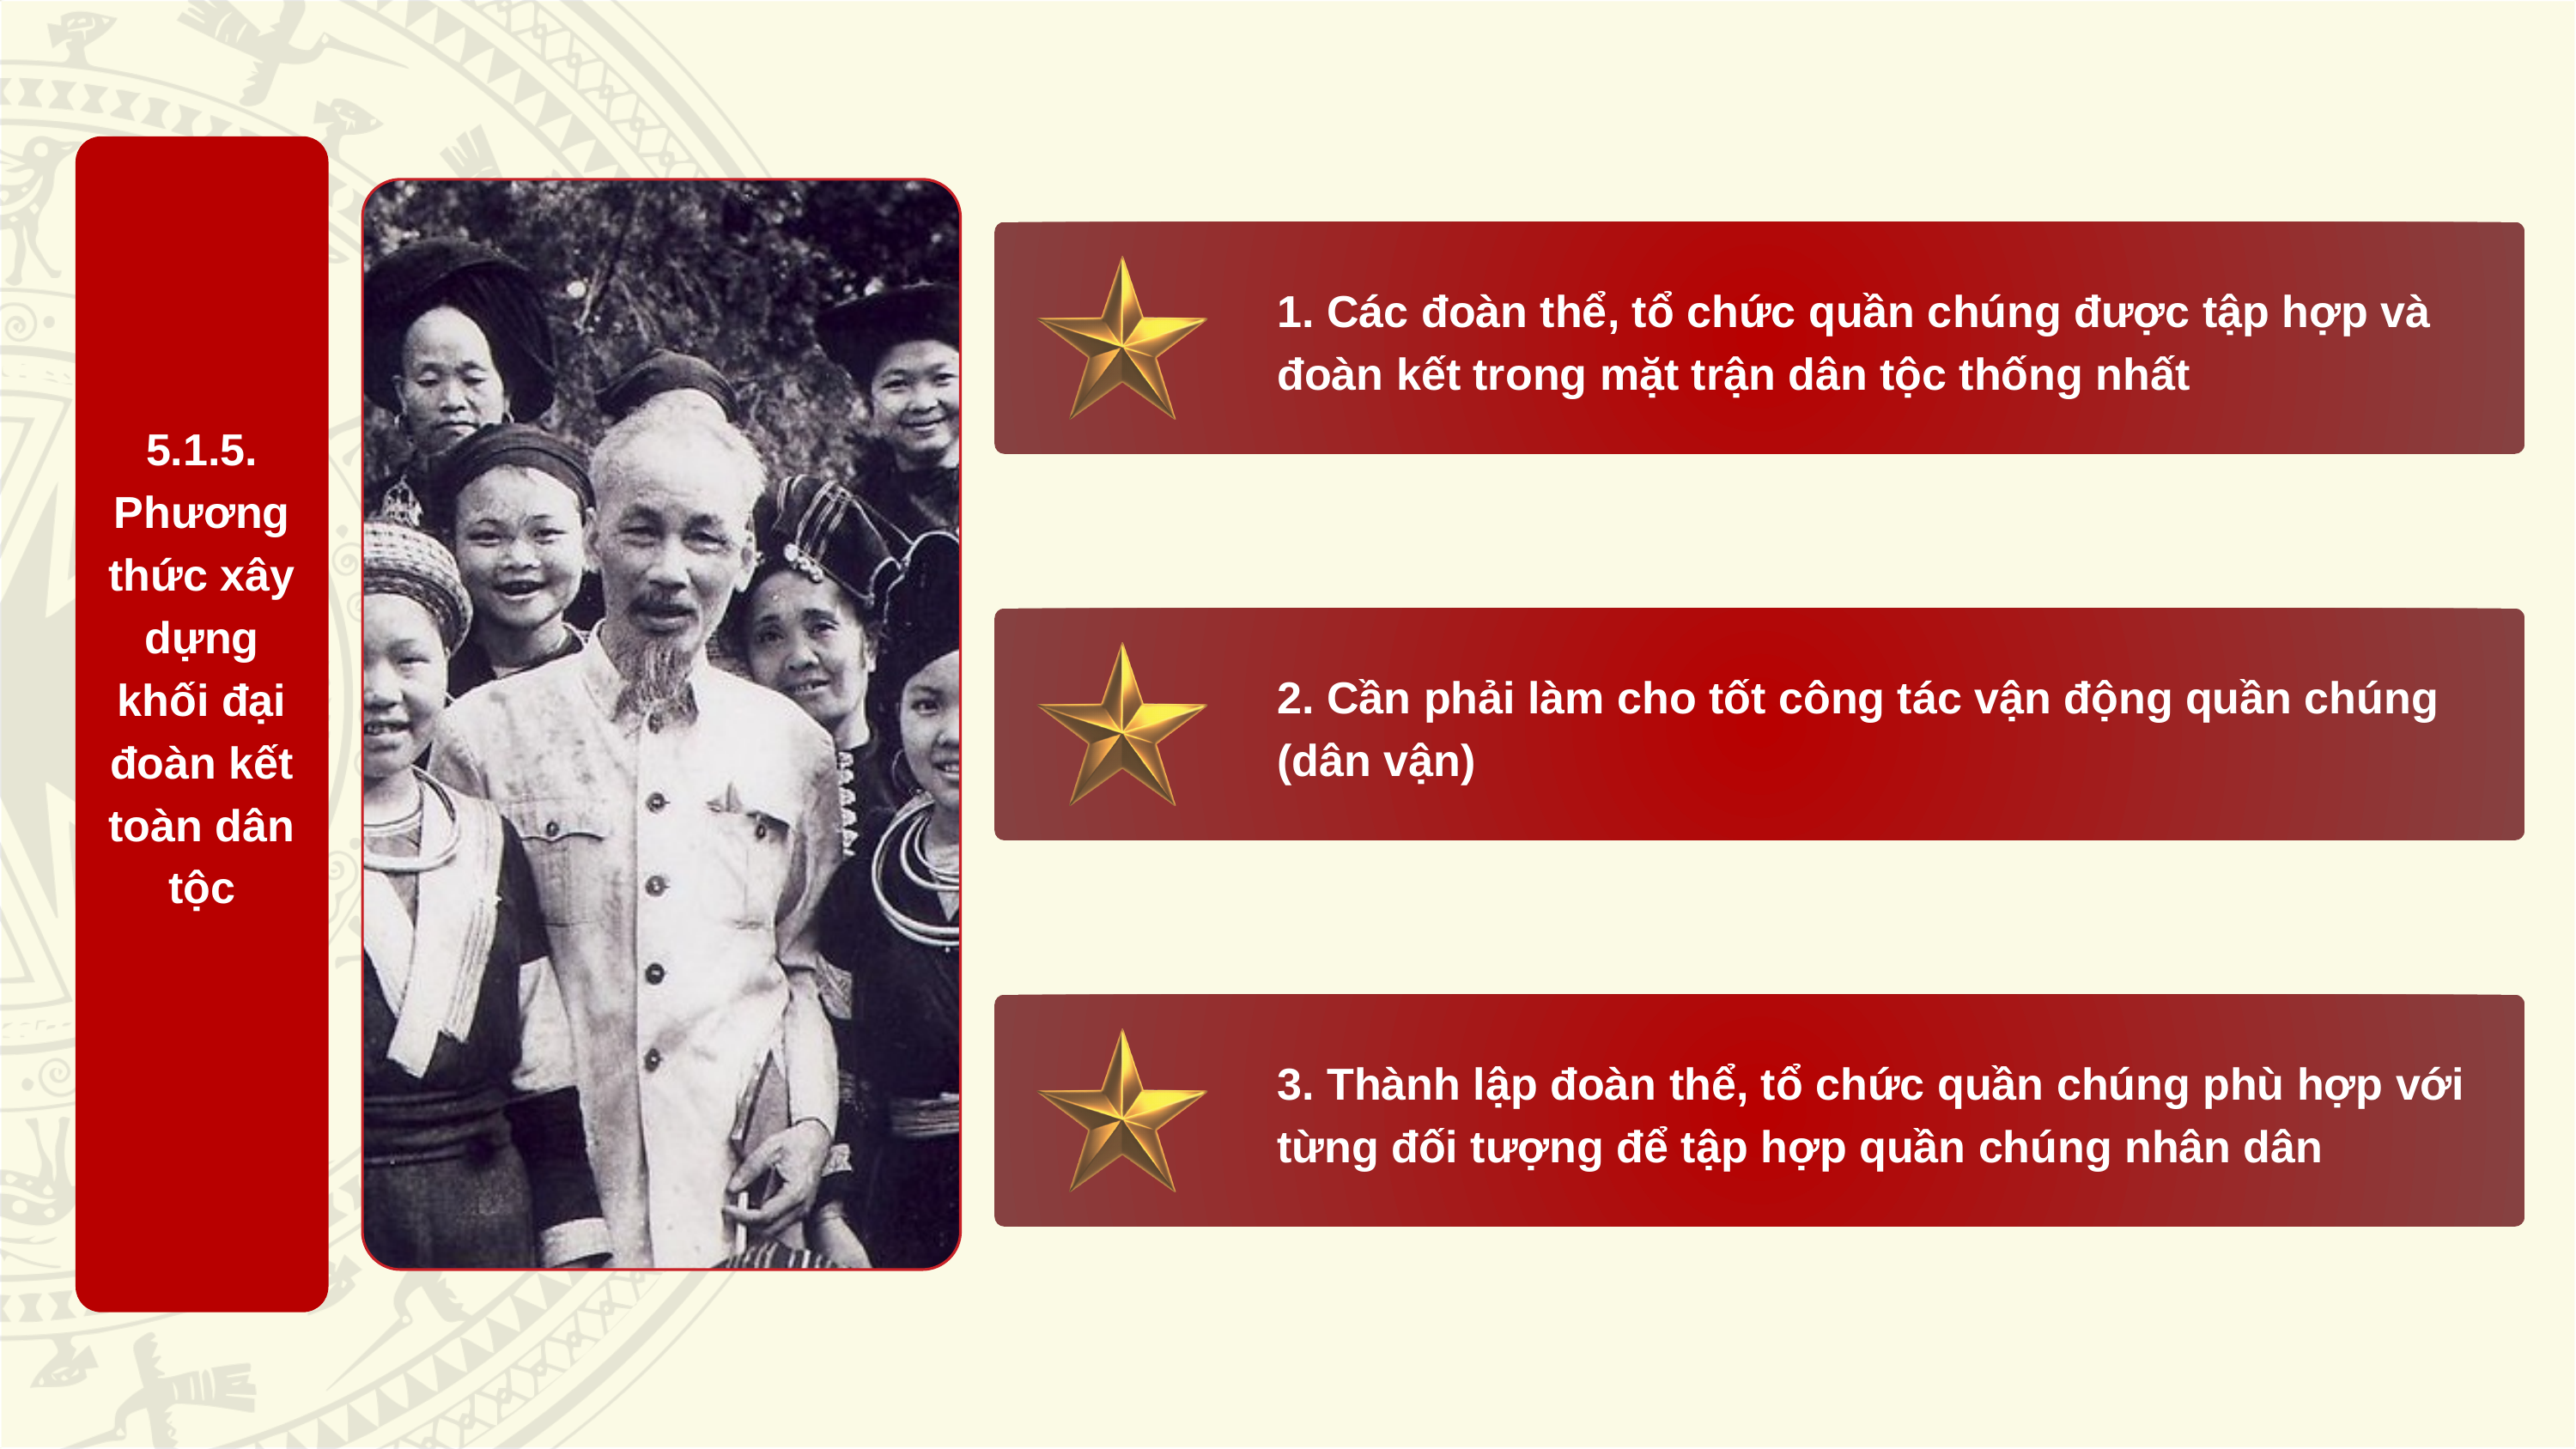

NỘI DUNG
CHƯƠNG

5.1.5. Phương thức xây dựng khối đại đoàn kết toàn dân tộc

1. Các đoàn thể, tổ chức quần chúng được tập hợp và đoàn kết trong mặt trận dân tộc thống nhất

2. Cần phải làm cho tốt công tác vận động quần chúng (dân vận)

3. Thành lập đoàn thể, tổ chức quần chúng phù hợp với từng đối tượng để tập hợp quần chúng nhân dân

5.2. TƯ TƯỞNG HCM VỀ ĐOÀN
        KẾT QUỐC TẾ

5.1.2. Lực lượng đại đoàn kết toàn dân tộc